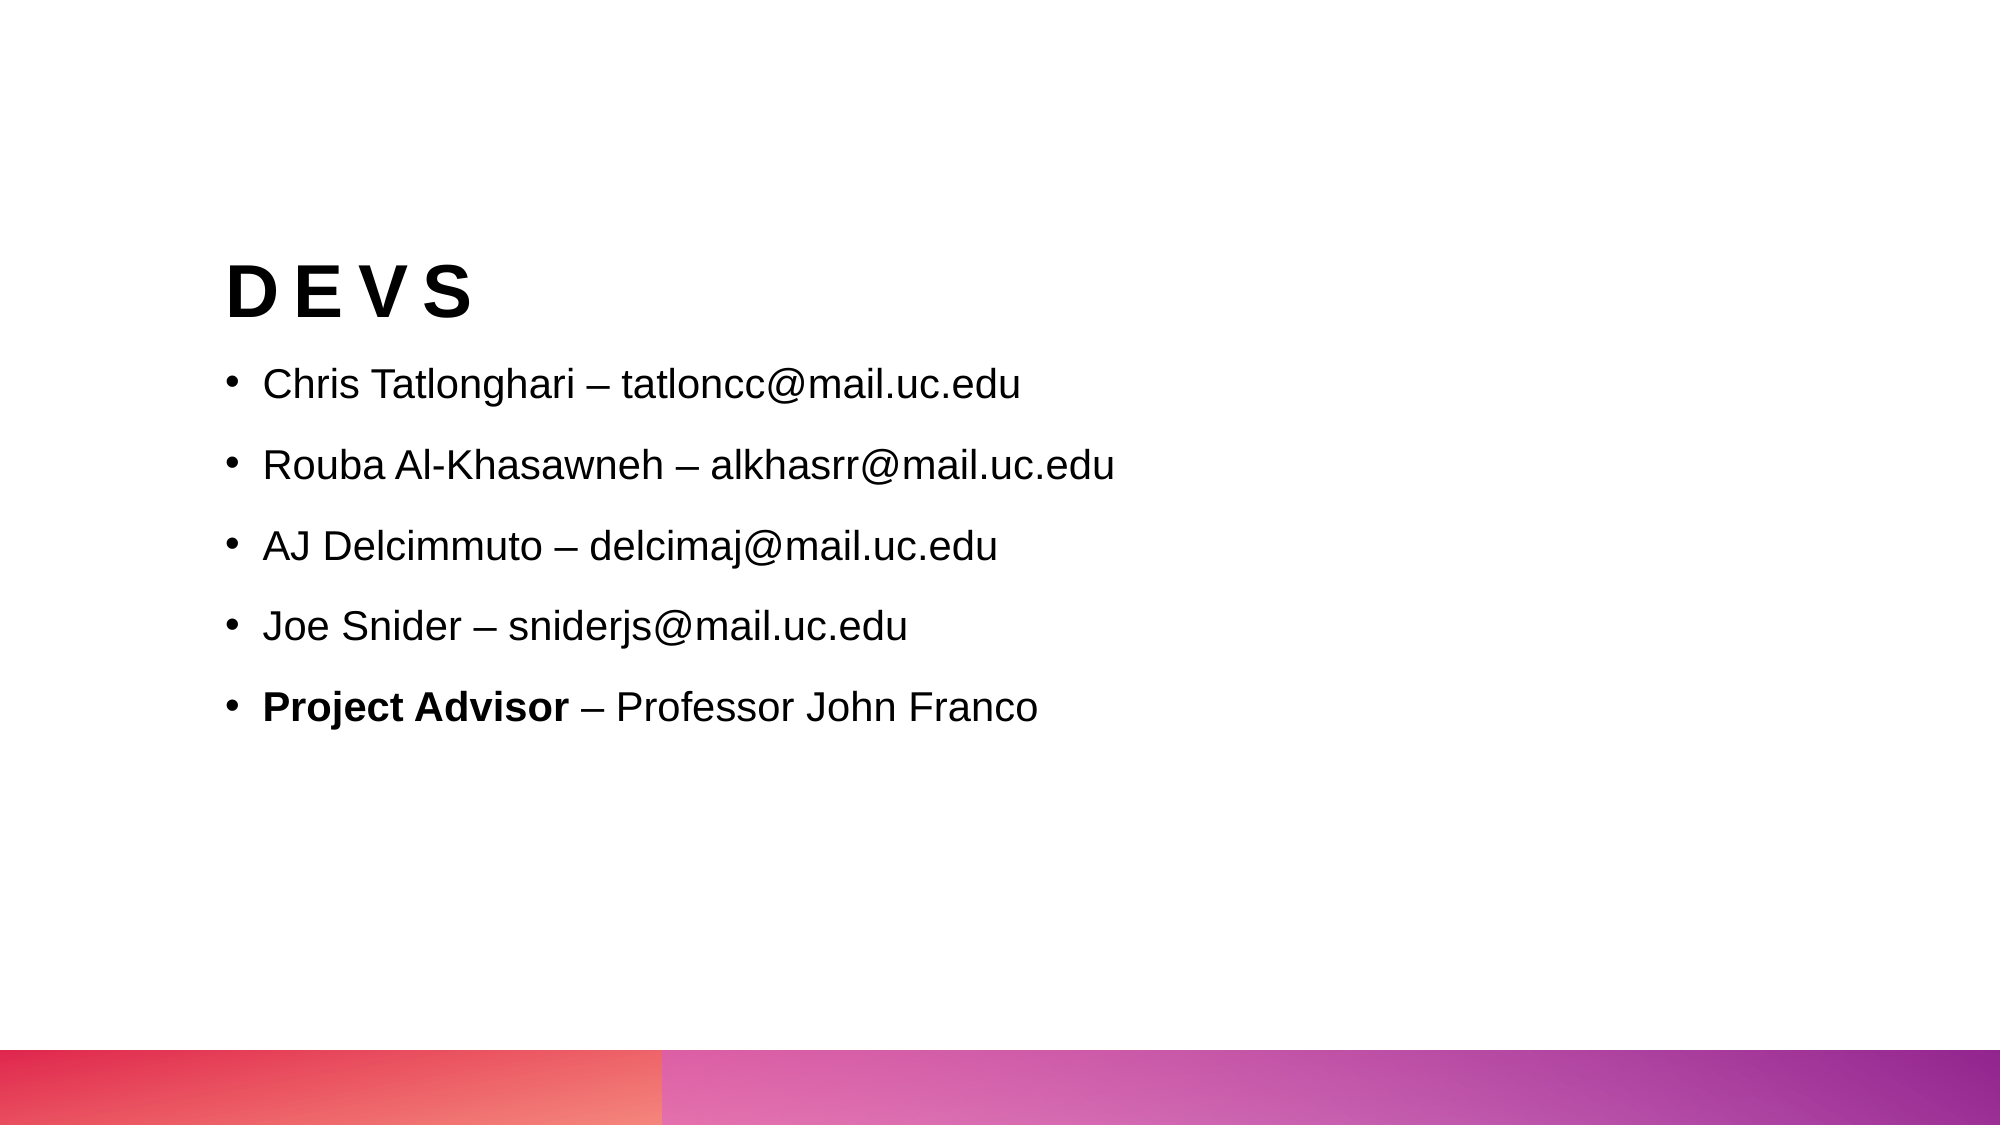

# Devs
Chris Tatlonghari – tatloncc@mail.uc.edu
Rouba Al-Khasawneh – alkhasrr@mail.uc.edu
AJ Delcimmuto – delcimaj@mail.uc.edu
Joe Snider – sniderjs@mail.uc.edu
Project Advisor – Professor John Franco